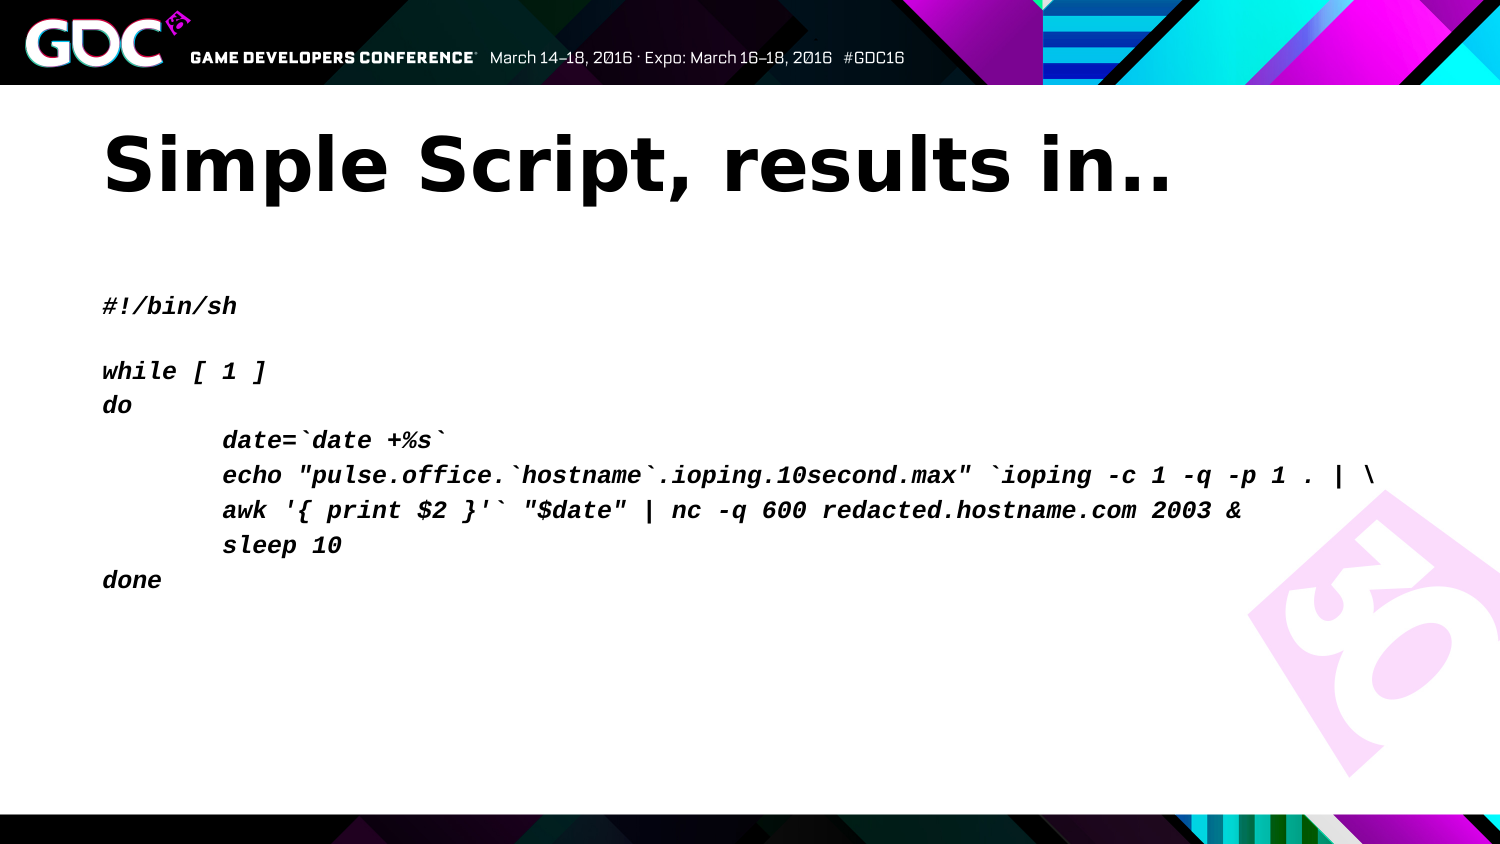

# Simple Script, results in..

#!/bin/sh
while [ 1 ]
do
        date=`date +%s`
        echo "pulse.office.`hostname`.ioping.10second.max" `ioping -c 1 -q -p 1 . | \
        awk '{ print $2 }'` "$date" | nc -q 600 redacted.hostname.com 2003 &
        sleep 10
done